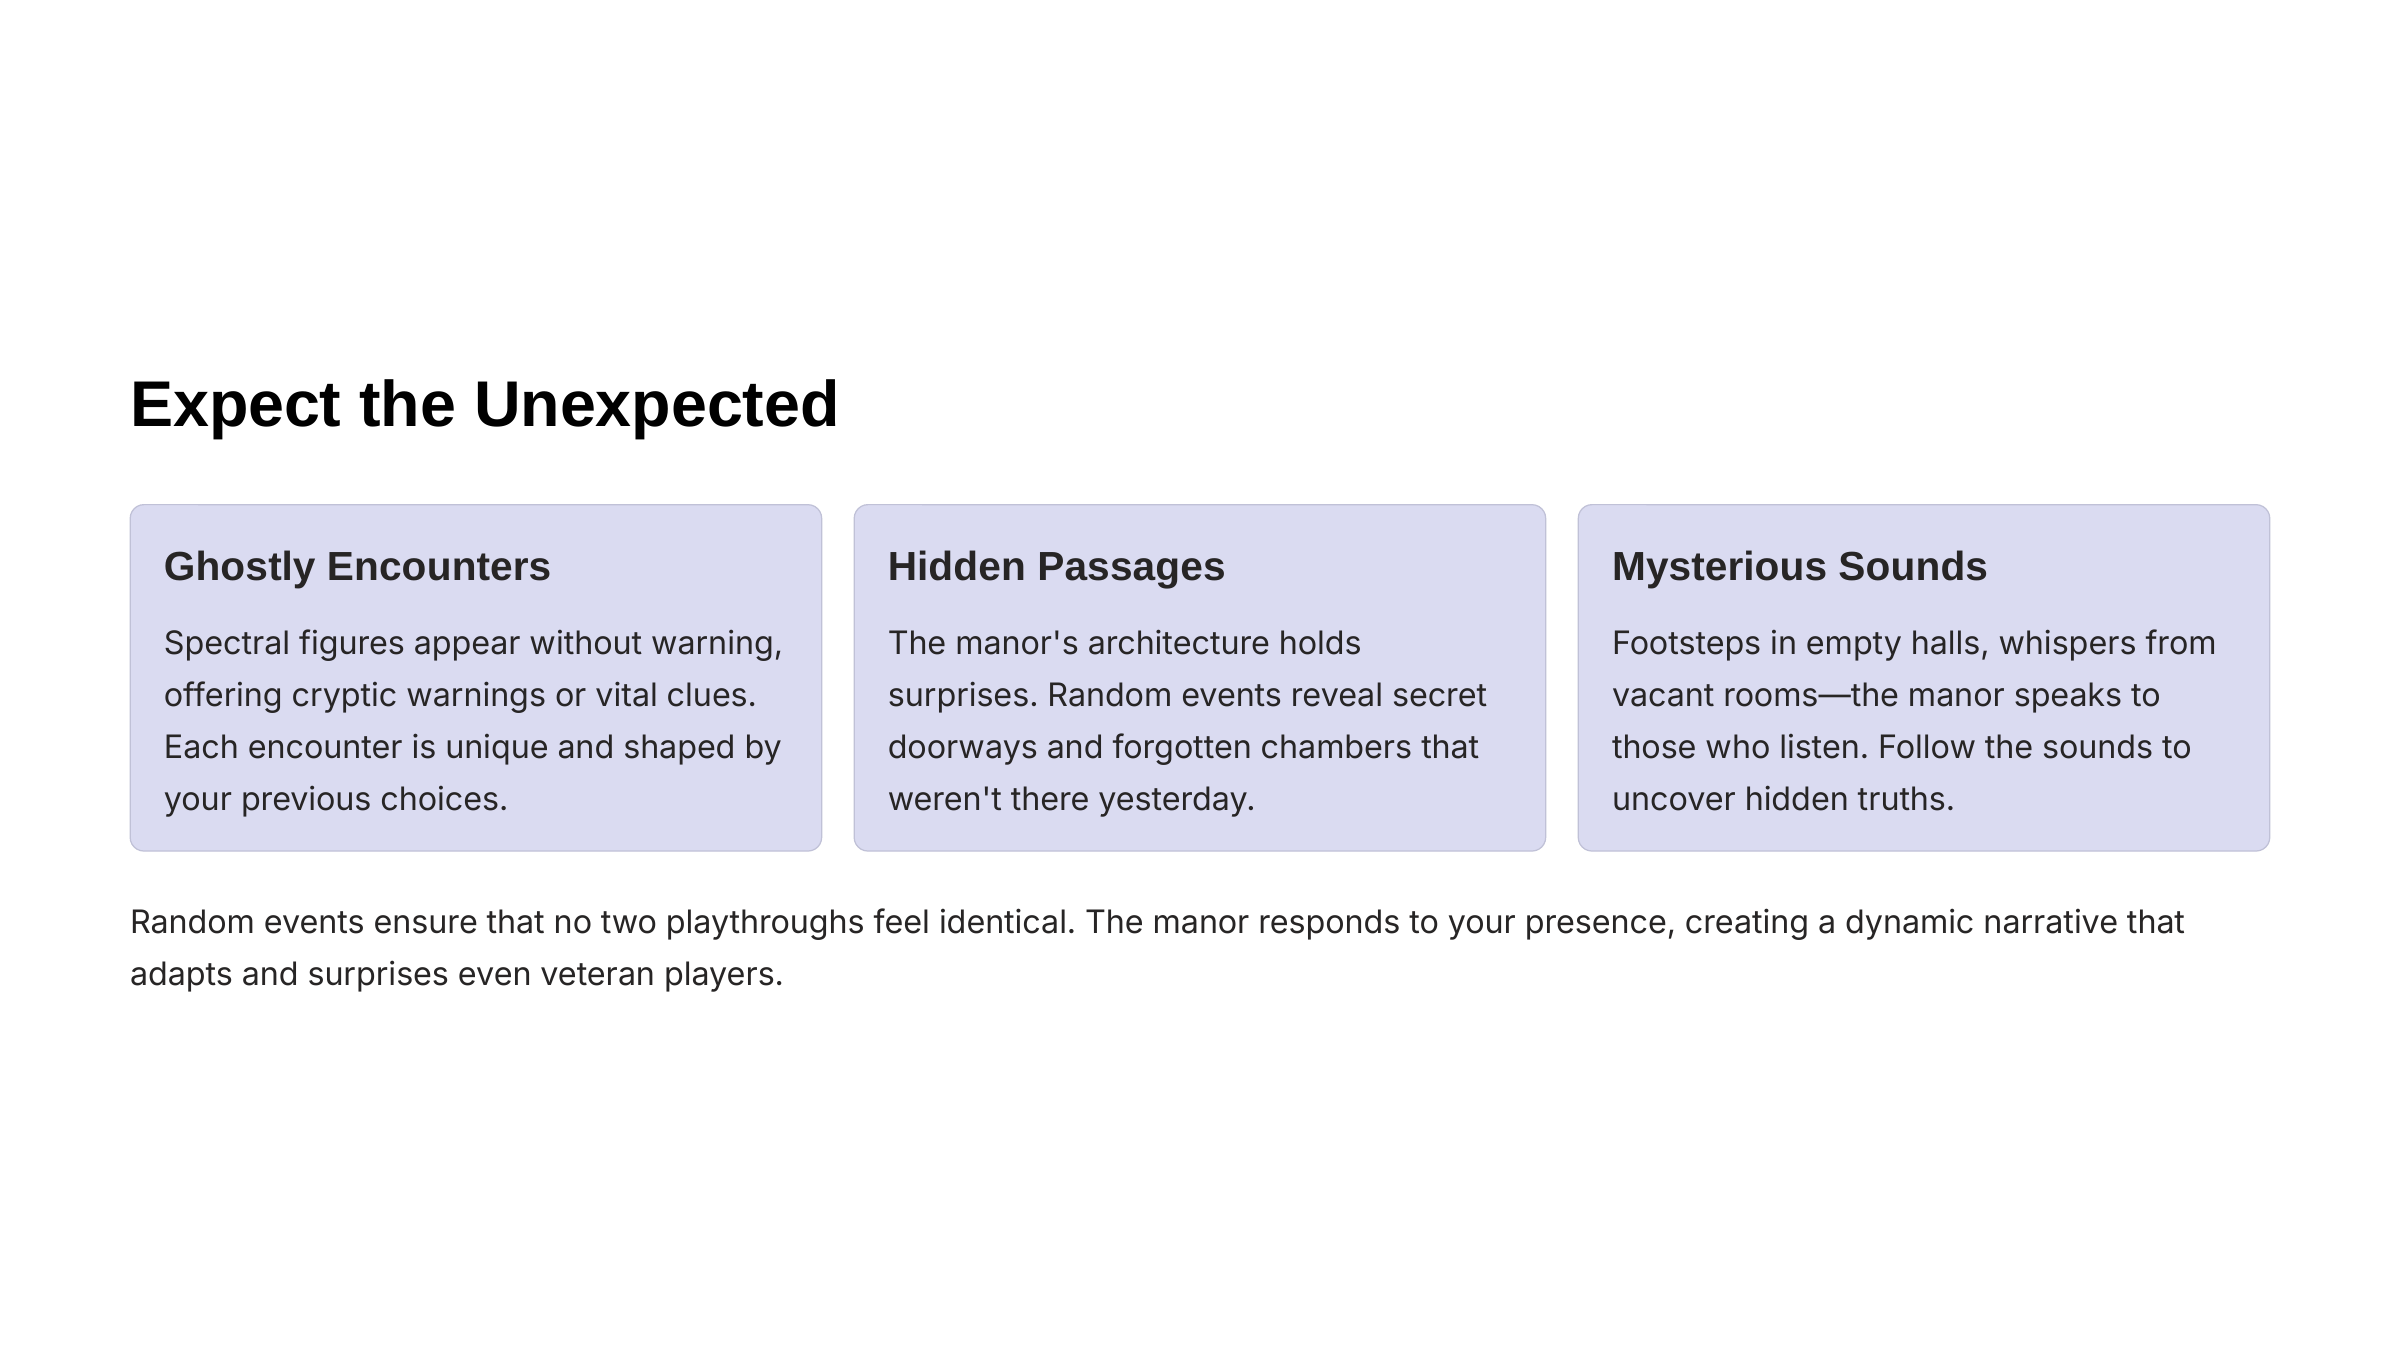

Expect the Unexpected

Ghostly Encounters
Hidden Passages
Mysterious Sounds
Spectral figures appear without warning, offering cryptic warnings or vital clues. Each encounter is unique and shaped by your previous choices.
The manor's architecture holds surprises. Random events reveal secret doorways and forgotten chambers that weren't there yesterday.
Footsteps in empty halls, whispers from vacant rooms—the manor speaks to those who listen. Follow the sounds to uncover hidden truths.
Random events ensure that no two playthroughs feel identical. The manor responds to your presence, creating a dynamic narrative that adapts and surprises even veteran players.